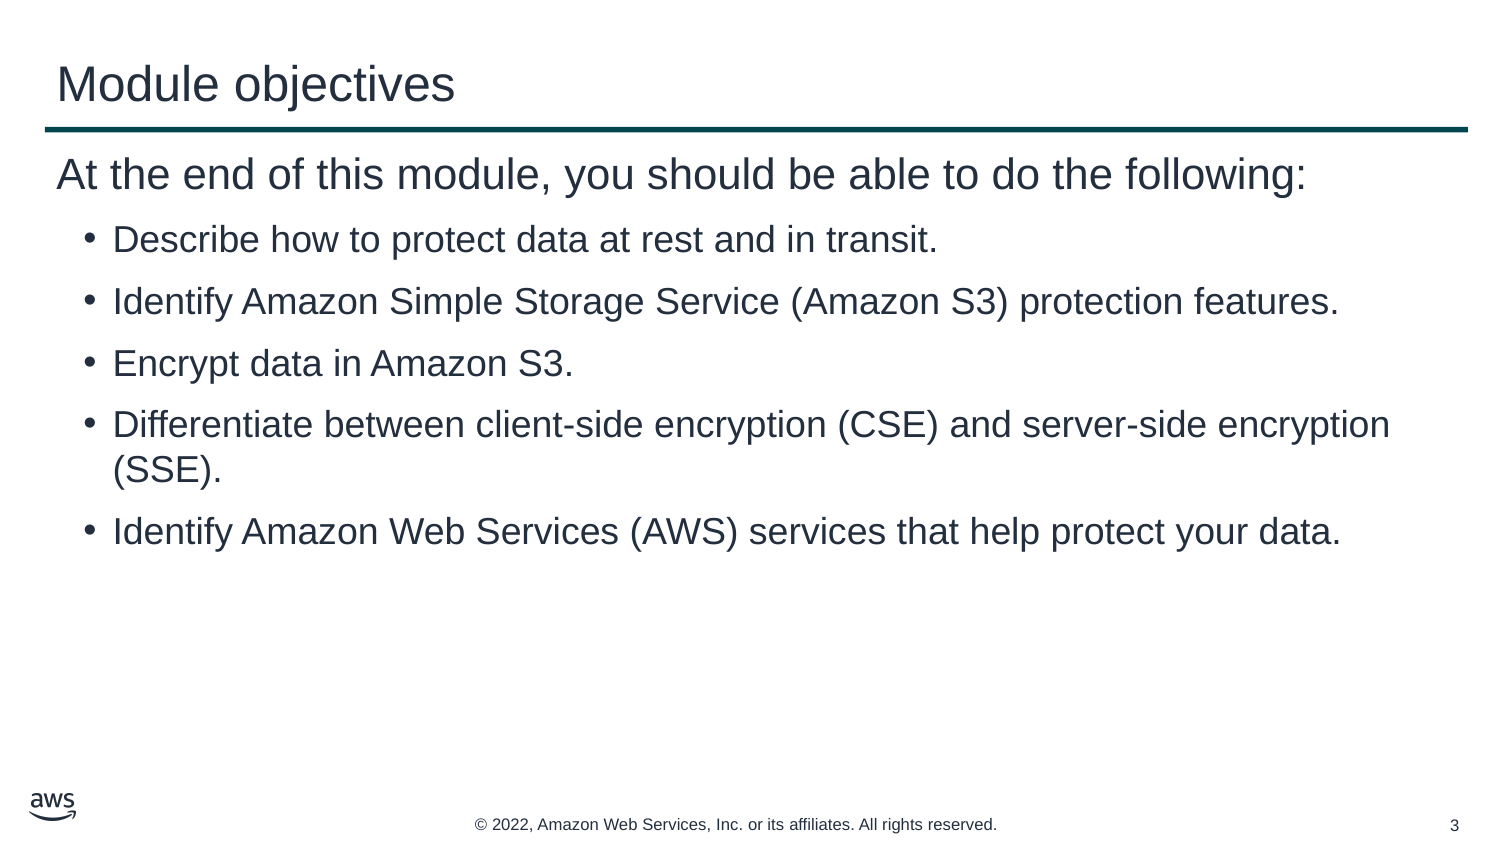

# Module objectives
At the end of this module, you should be able to do the following:
Describe how to protect data at rest and in transit.
Identify Amazon Simple Storage Service (Amazon S3) protection features.
Encrypt data in Amazon S3.
Differentiate between client-side encryption (CSE) and server-side encryption (SSE).
Identify Amazon Web Services (AWS) services that help protect your data.
3